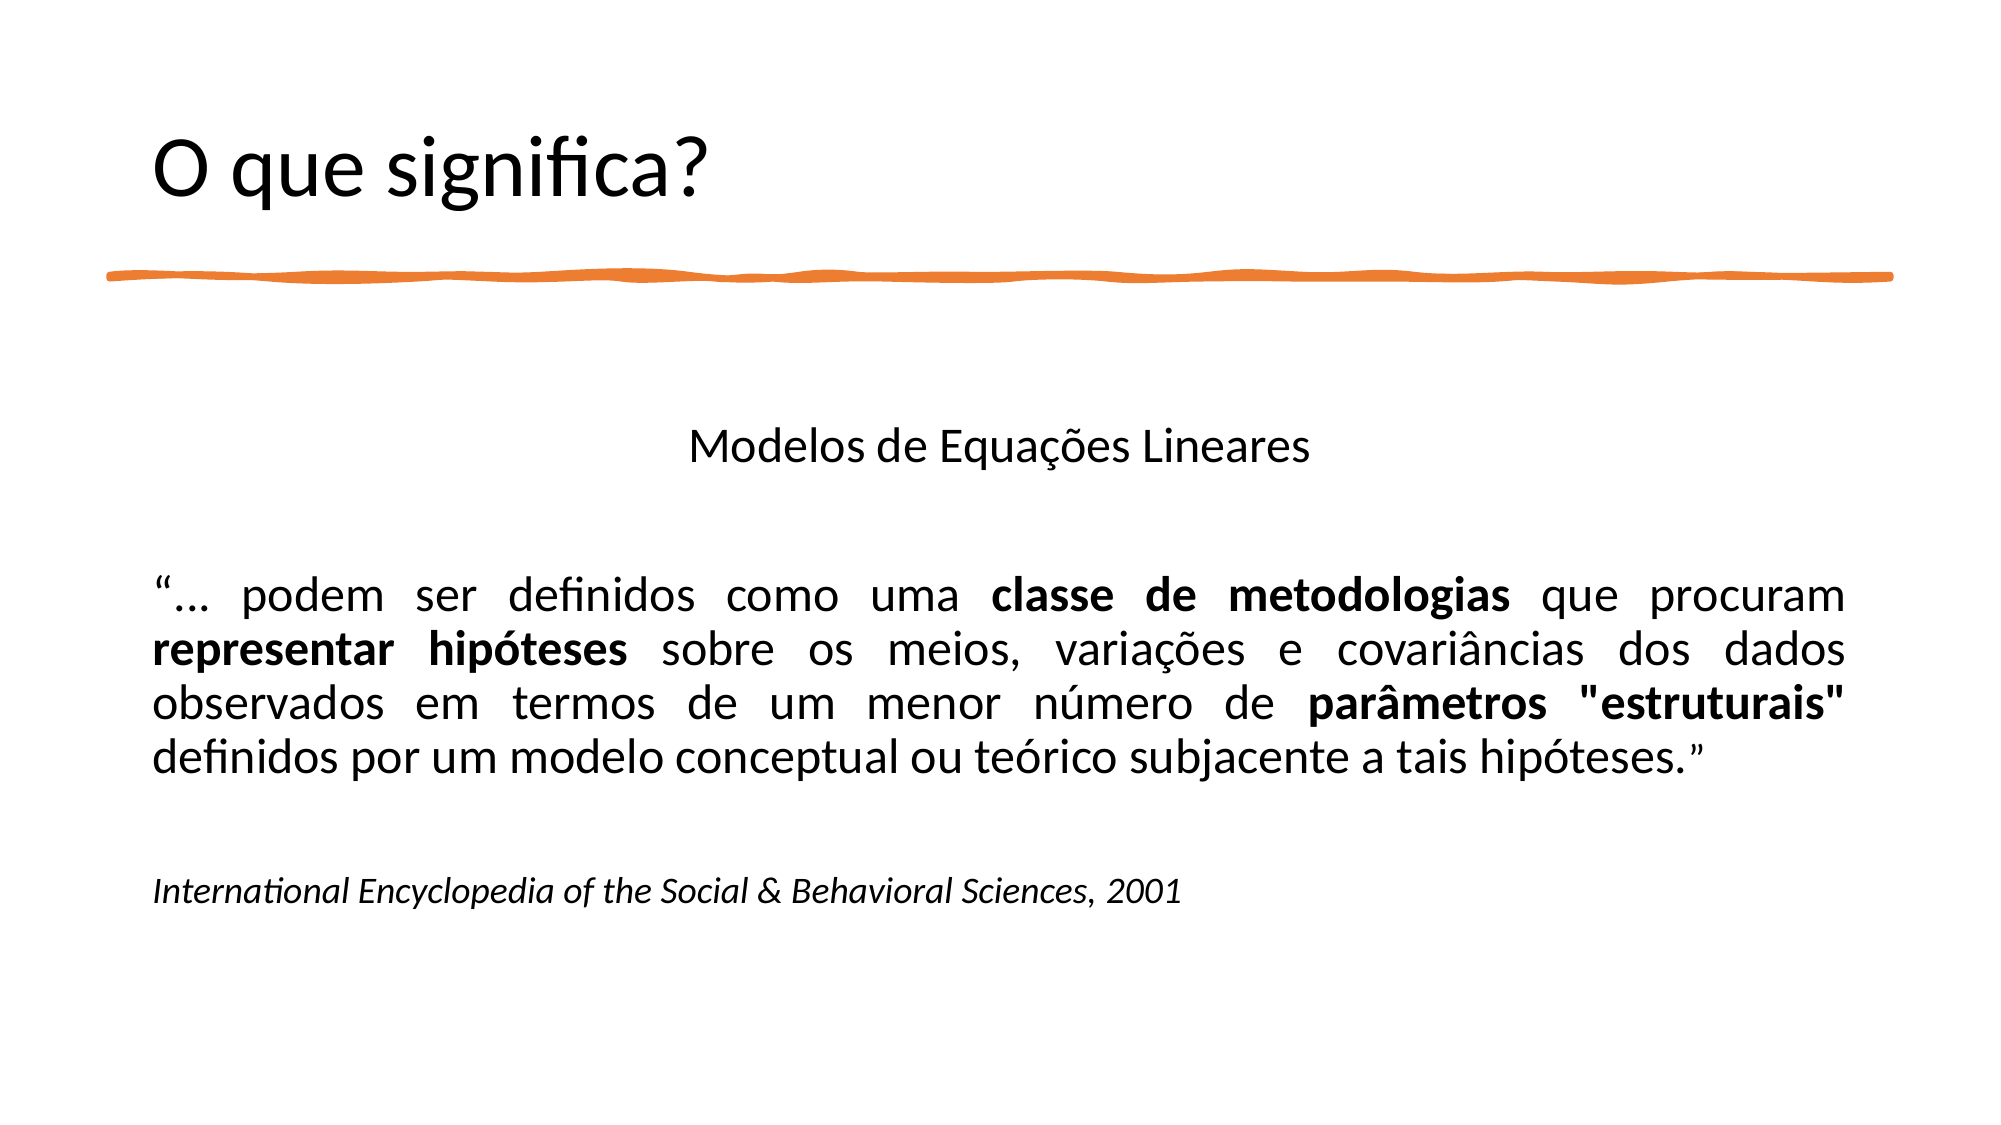

# O que significa?

Modelos de Equações Lineares

“... podem ser definidos como uma classe de metodologias que procuram representar hipóteses sobre os meios, variações e covariâncias dos dados observados em termos de um menor número de parâmetros "estruturais" definidos por um modelo conceptual ou teórico subjacente a tais hipóteses.”

International Encyclopedia of the Social & Behavioral Sciences, 2001